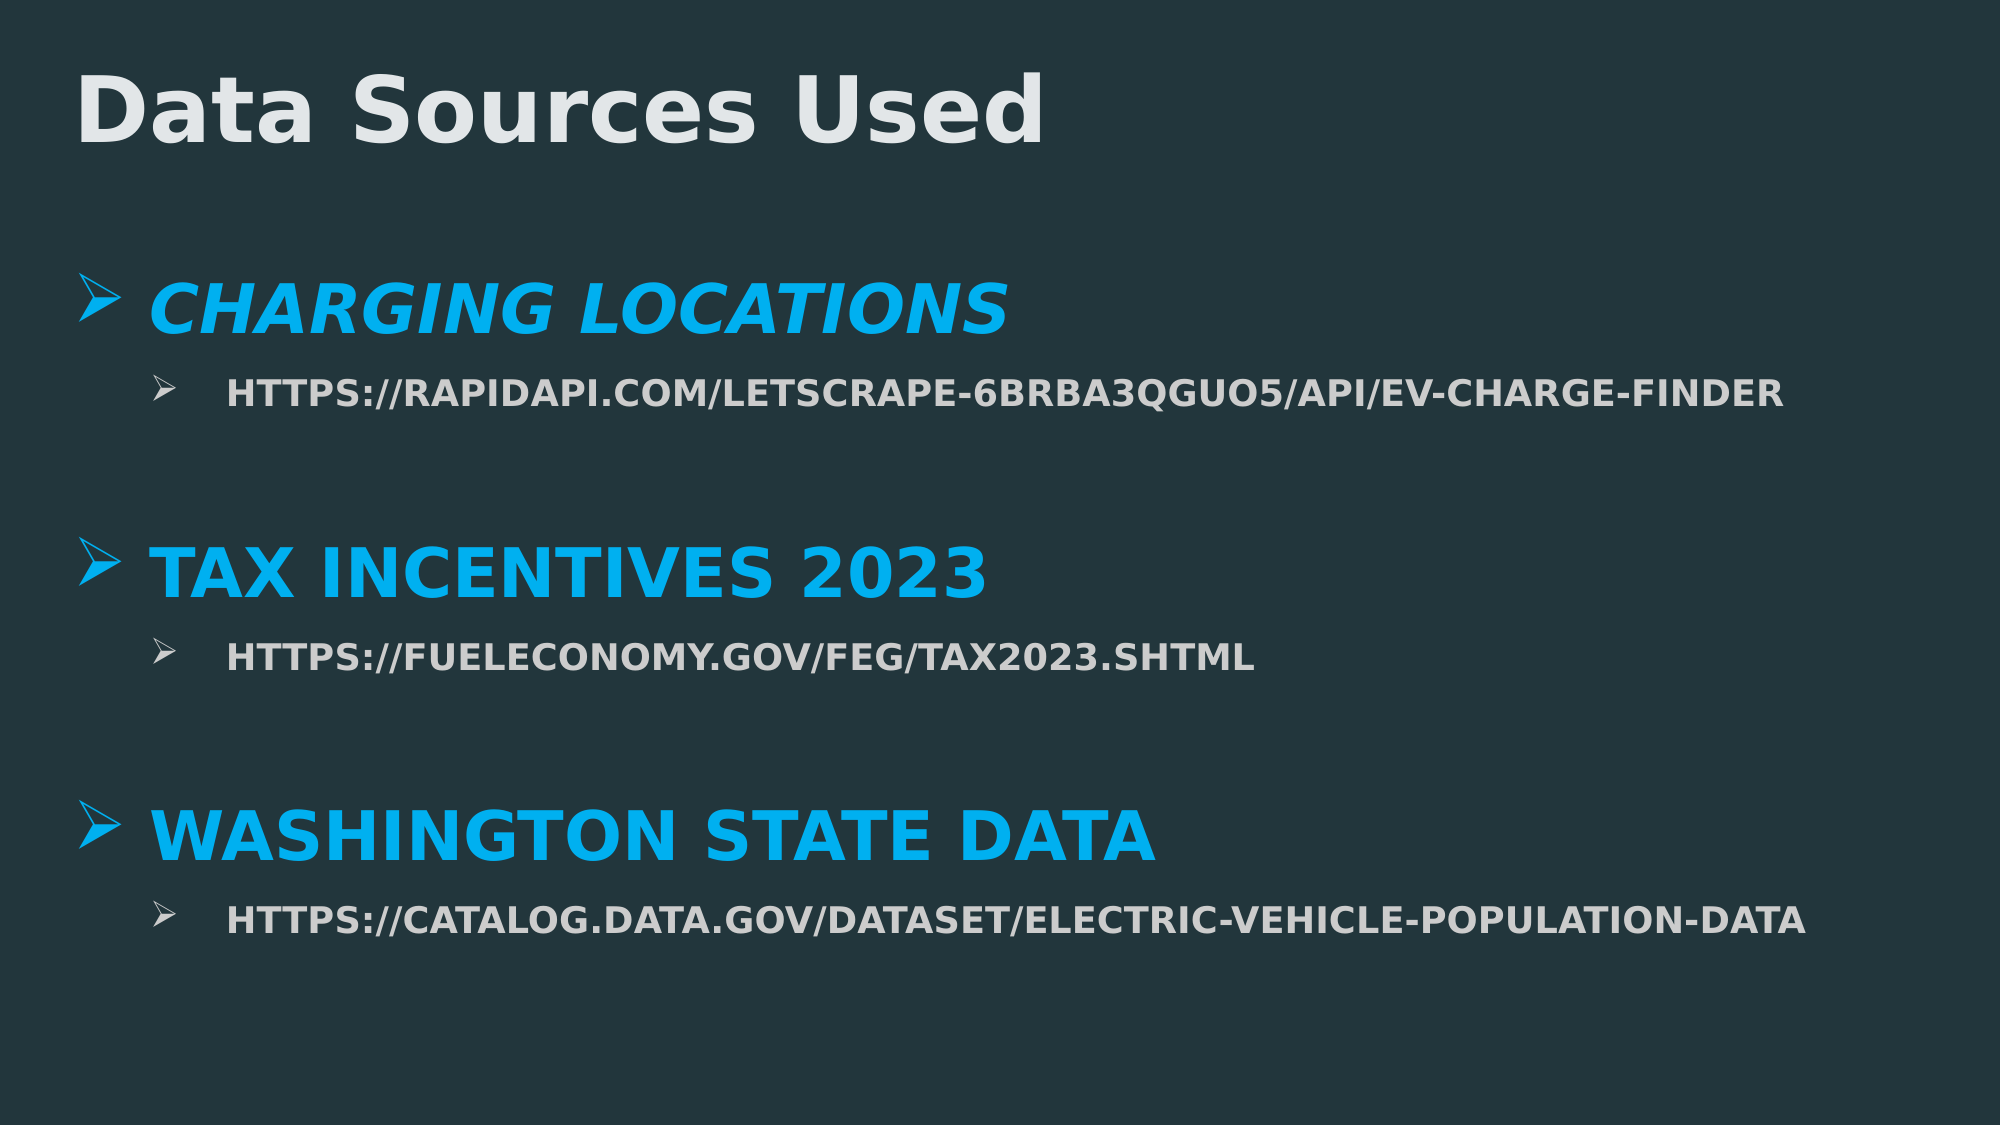

# Data Sources Used
CHARGING LOCATIONS
HTTPS://RAPIDAPI.COM/LETSCRAPE-6BRBA3QGUO5/API/EV-CHARGE-FINDER

TAX INCENTIVES 2023
HTTPS://FUELECONOMY.GOV/FEG/TAX2023.SHTML

WASHINGTON STATE DATA
HTTPS://CATALOG.DATA.GOV/DATASET/ELECTRIC-VEHICLE-POPULATION-DATA